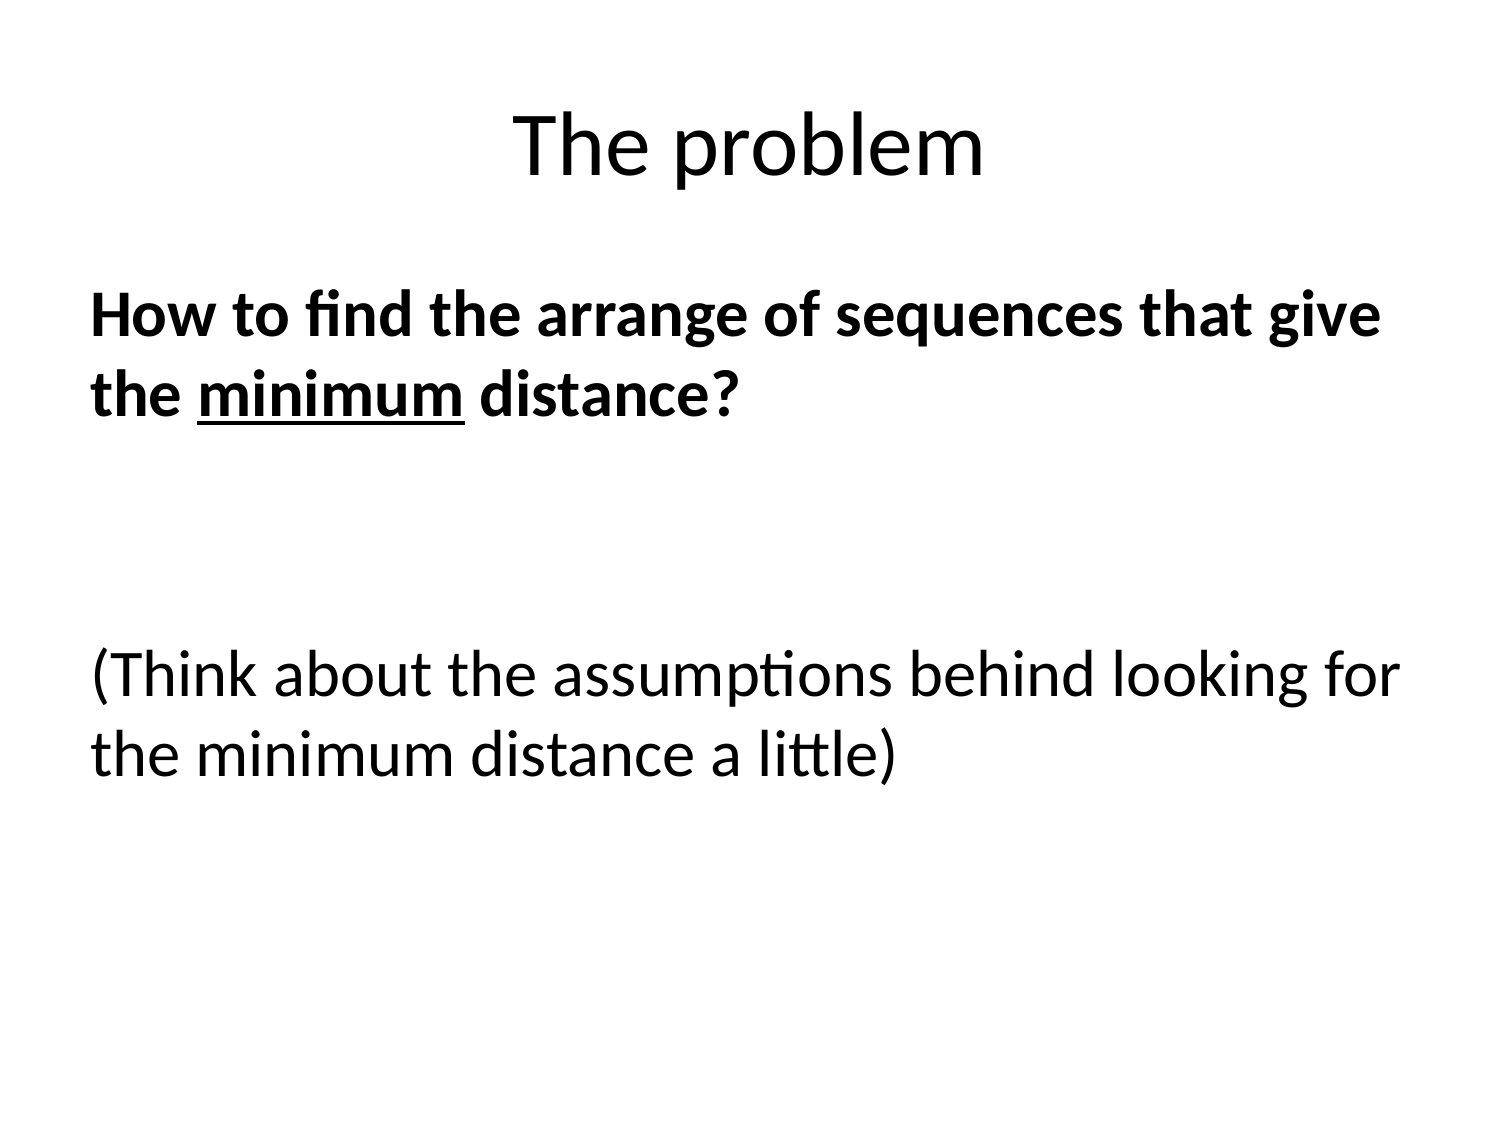

# The problem
How to find the arrange of sequences that give the minimum distance?

(Think about the assumptions behind looking for the minimum distance a little)